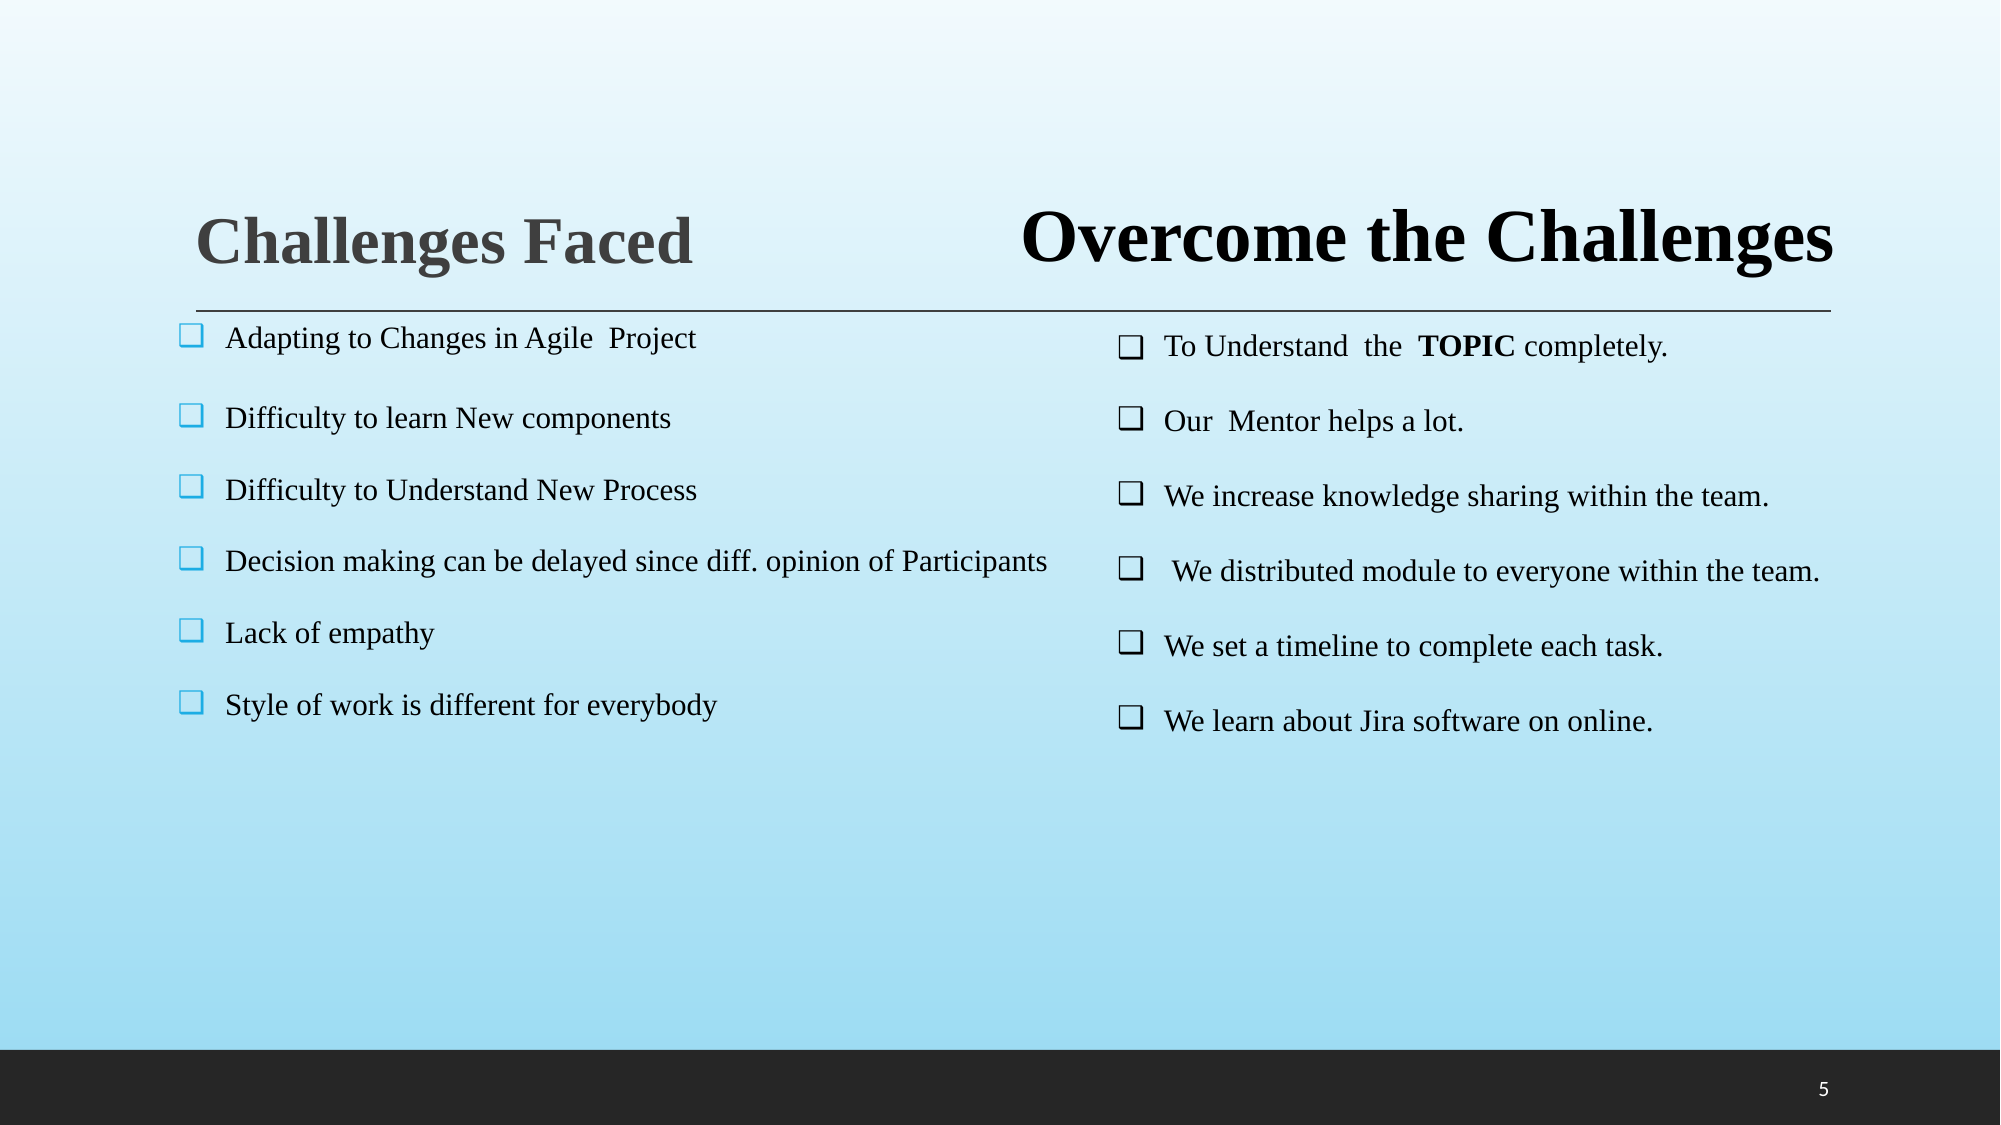

# Challenges Faced
Overcome the Challenges
Adapting to Changes in Agile  Project
Difficulty to learn New components
Difficulty to Understand New Process
Decision making can be delayed since diff. opinion of Participants
Lack of empathy
Style of work is different for everybody

To Understand  the  TOPIC completely.
Our  Mentor helps a lot.
We increase knowledge sharing within the team.
 We distributed module to everyone within the team.
We set a timeline to complete each task.
We learn about Jira software on online.

5